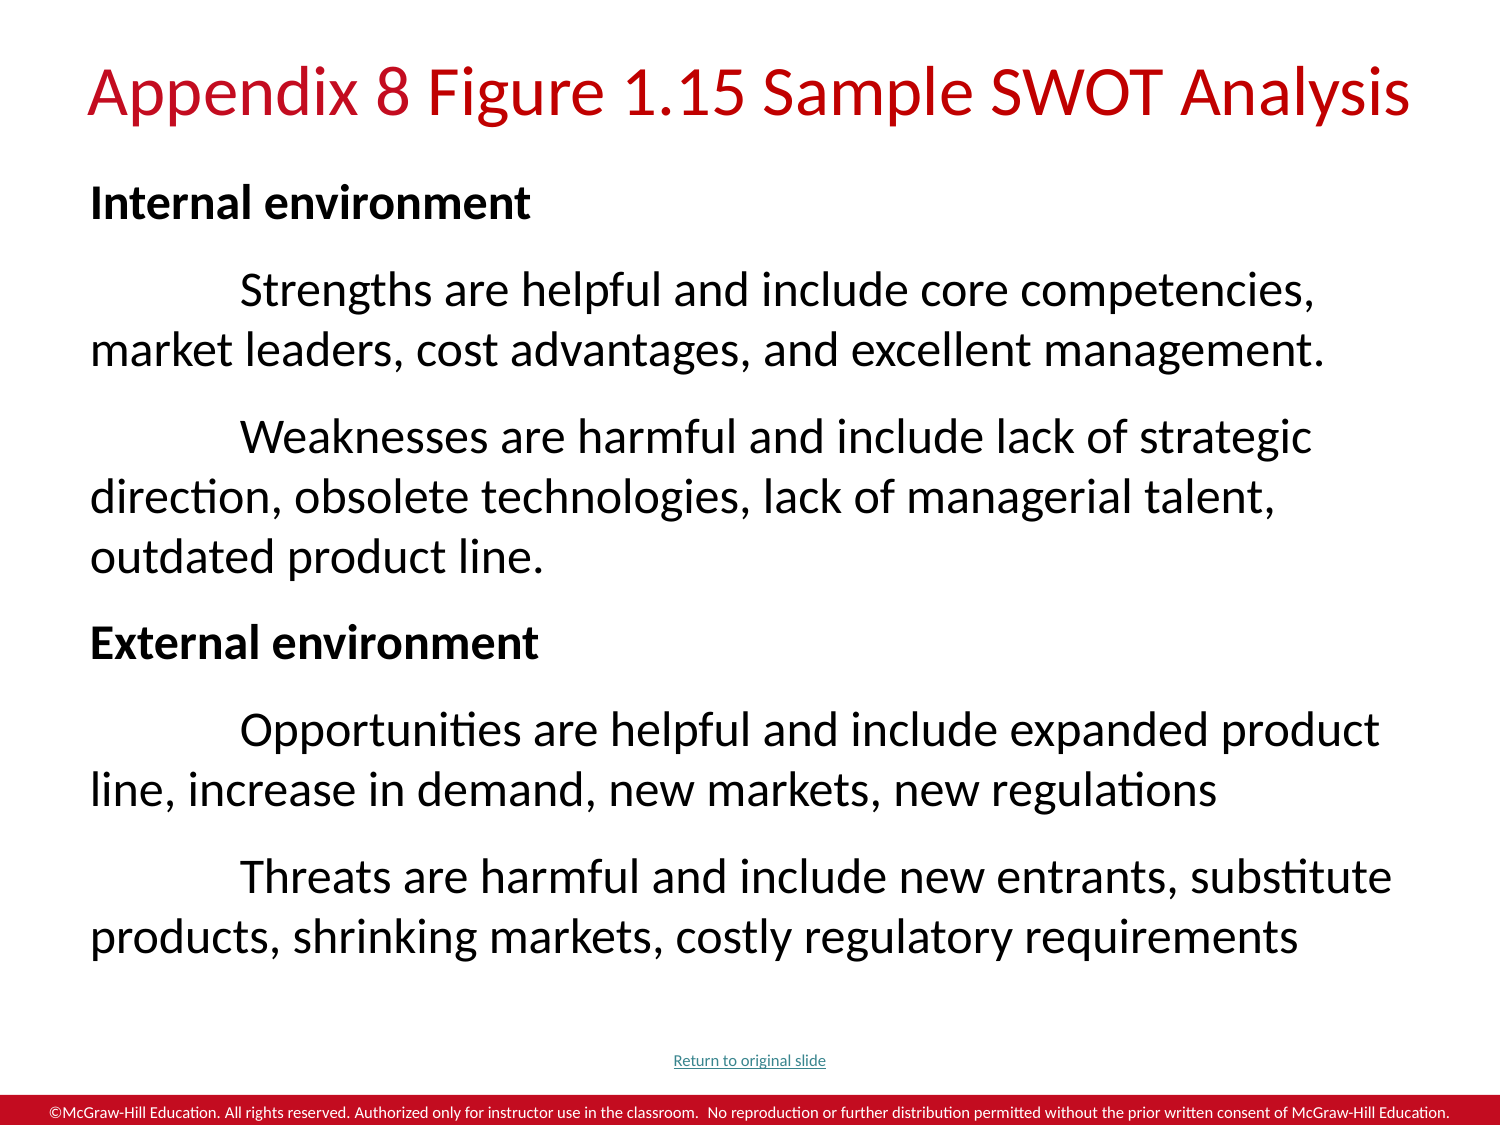

# Appendix 8 Figure 1.15 Sample SWOT Analysis
Internal environment
	Strengths are helpful and include core competencies, market leaders, cost advantages, and excellent management.
	Weaknesses are harmful and include lack of strategic direction, obsolete technologies, lack of managerial talent, outdated product line.
External environment
	Opportunities are helpful and include expanded product line, increase in demand, new markets, new regulations
	Threats are harmful and include new entrants, substitute products, shrinking markets, costly regulatory requirements
Return to original slide